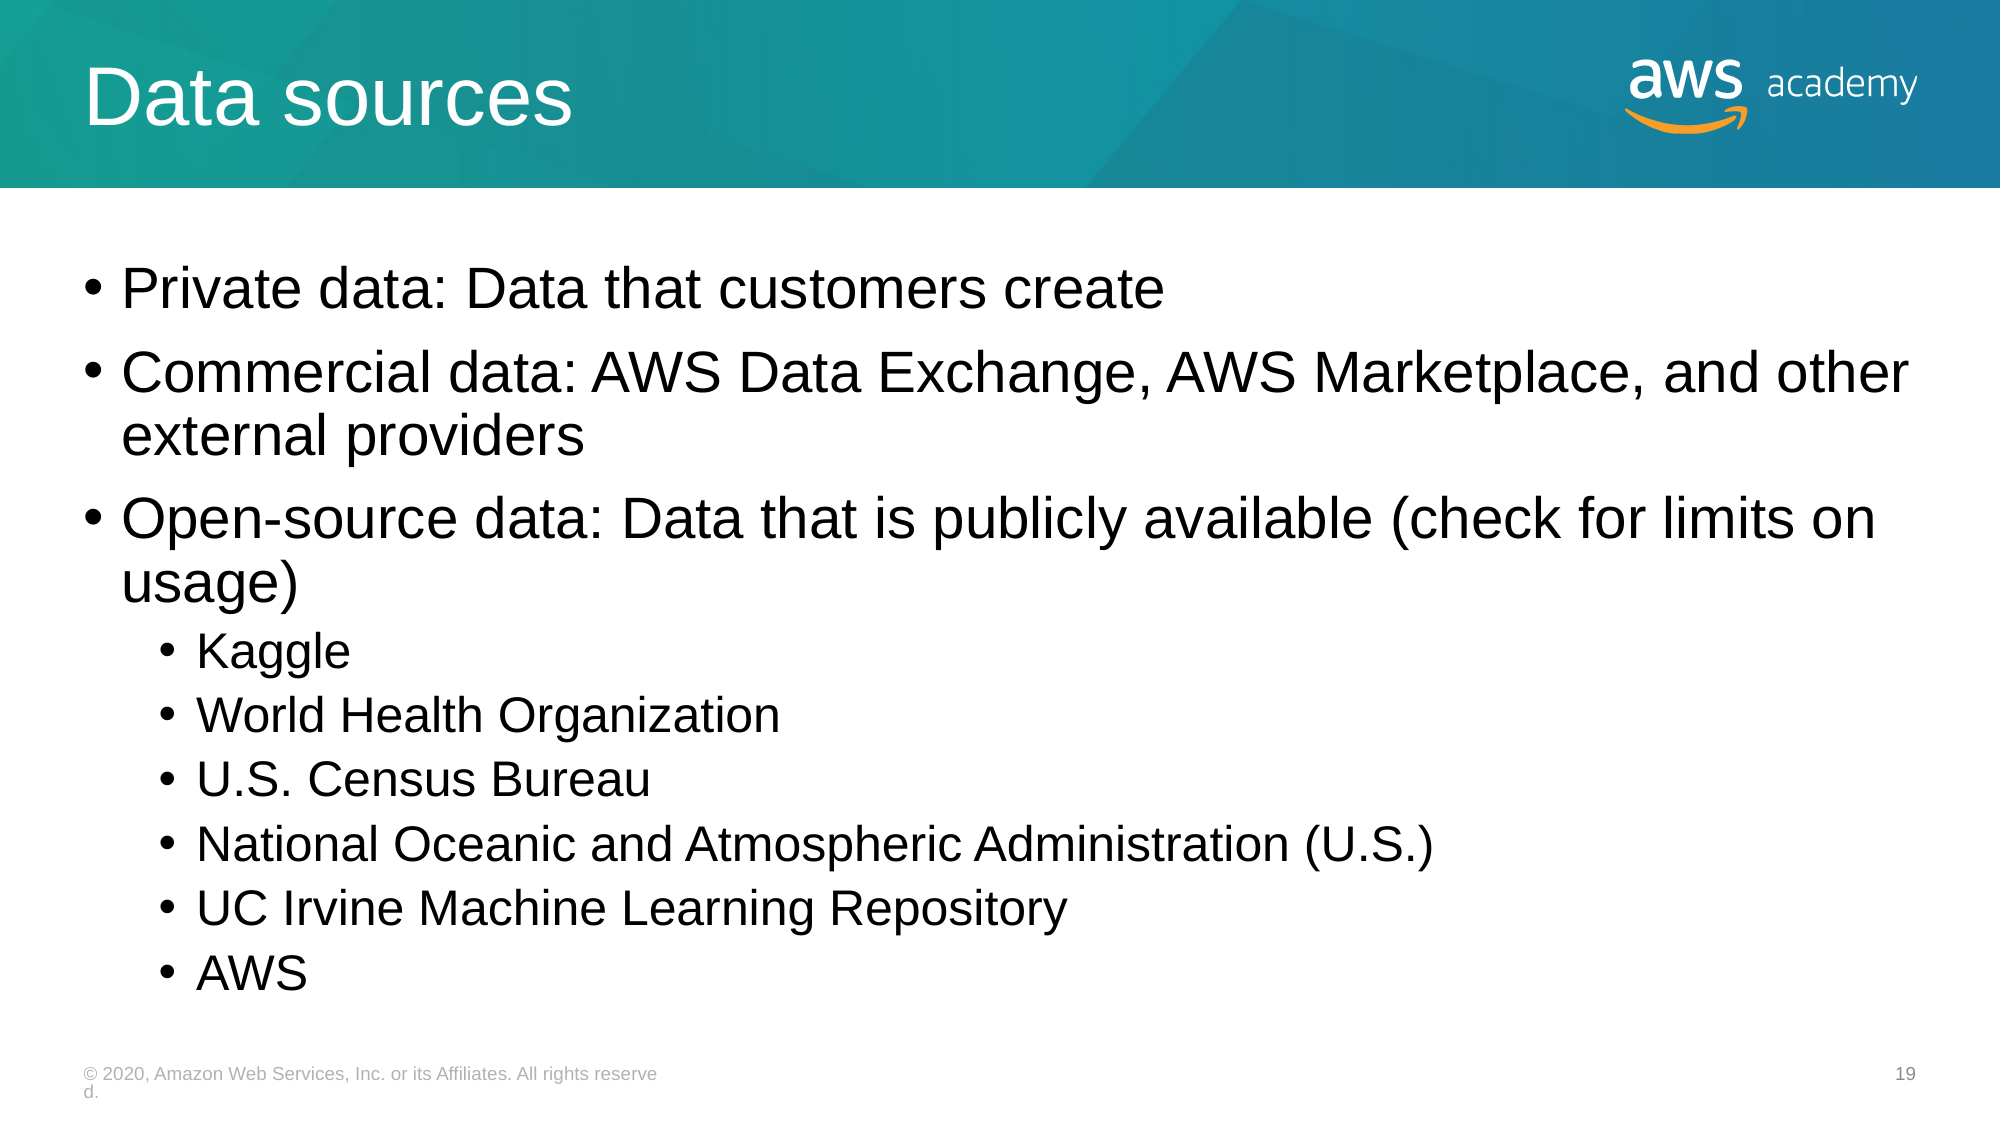

# Data sources
Private data: Data that customers create
Commercial data: AWS Data Exchange, AWS Marketplace, and other external providers
Open-source data: Data that is publicly available (check for limits on usage)
Kaggle
World Health Organization
U.S. Census Bureau
National Oceanic and Atmospheric Administration (U.S.)
UC Irvine Machine Learning Repository
AWS

© 2020, Amazon Web Services, Inc. or its Affiliates. All rights reserved.
19